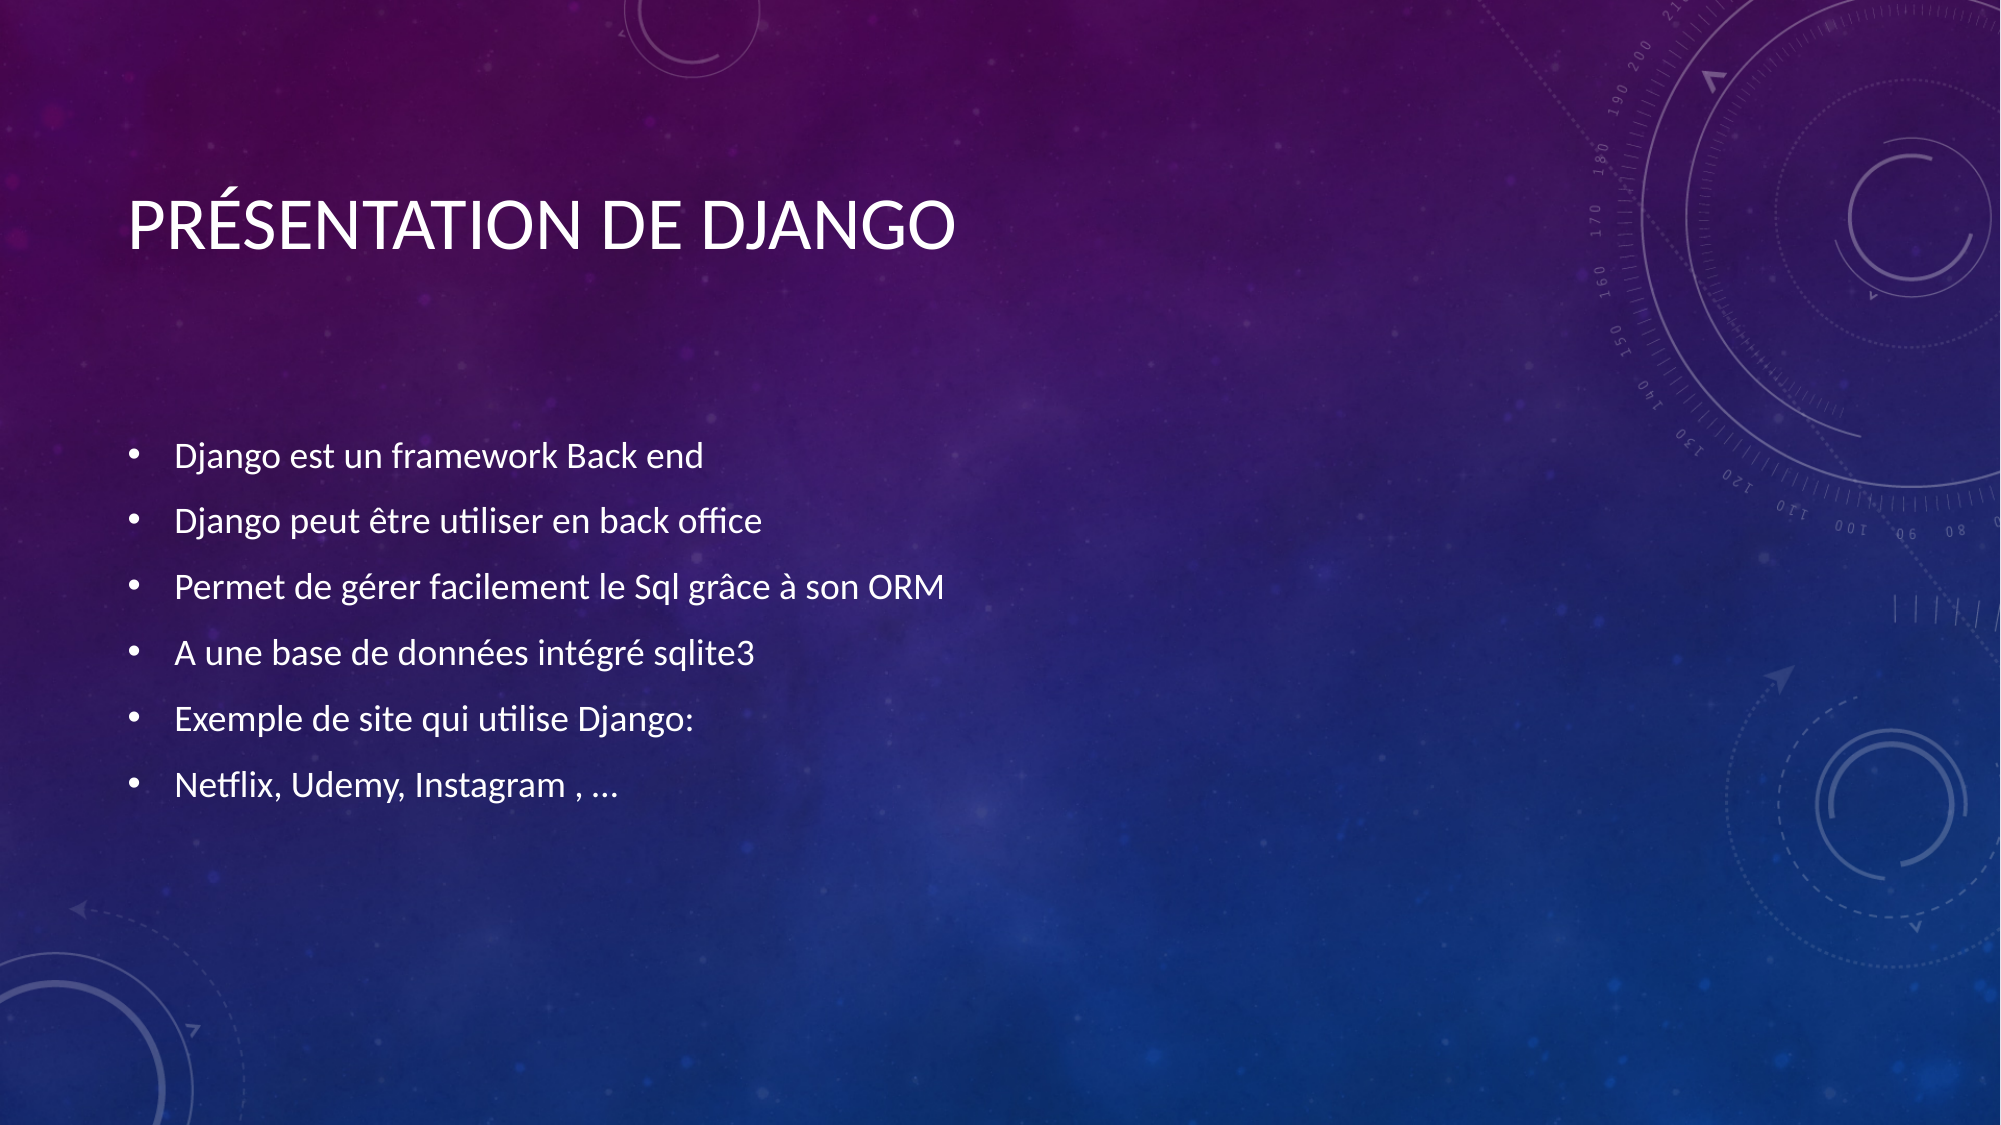

# Présentation de django
Django est un framework Back end
Django peut être utiliser en back office
Permet de gérer facilement le Sql grâce à son ORM
A une base de données intégré sqlite3
Exemple de site qui utilise Django:
Netflix, Udemy, Instagram , …